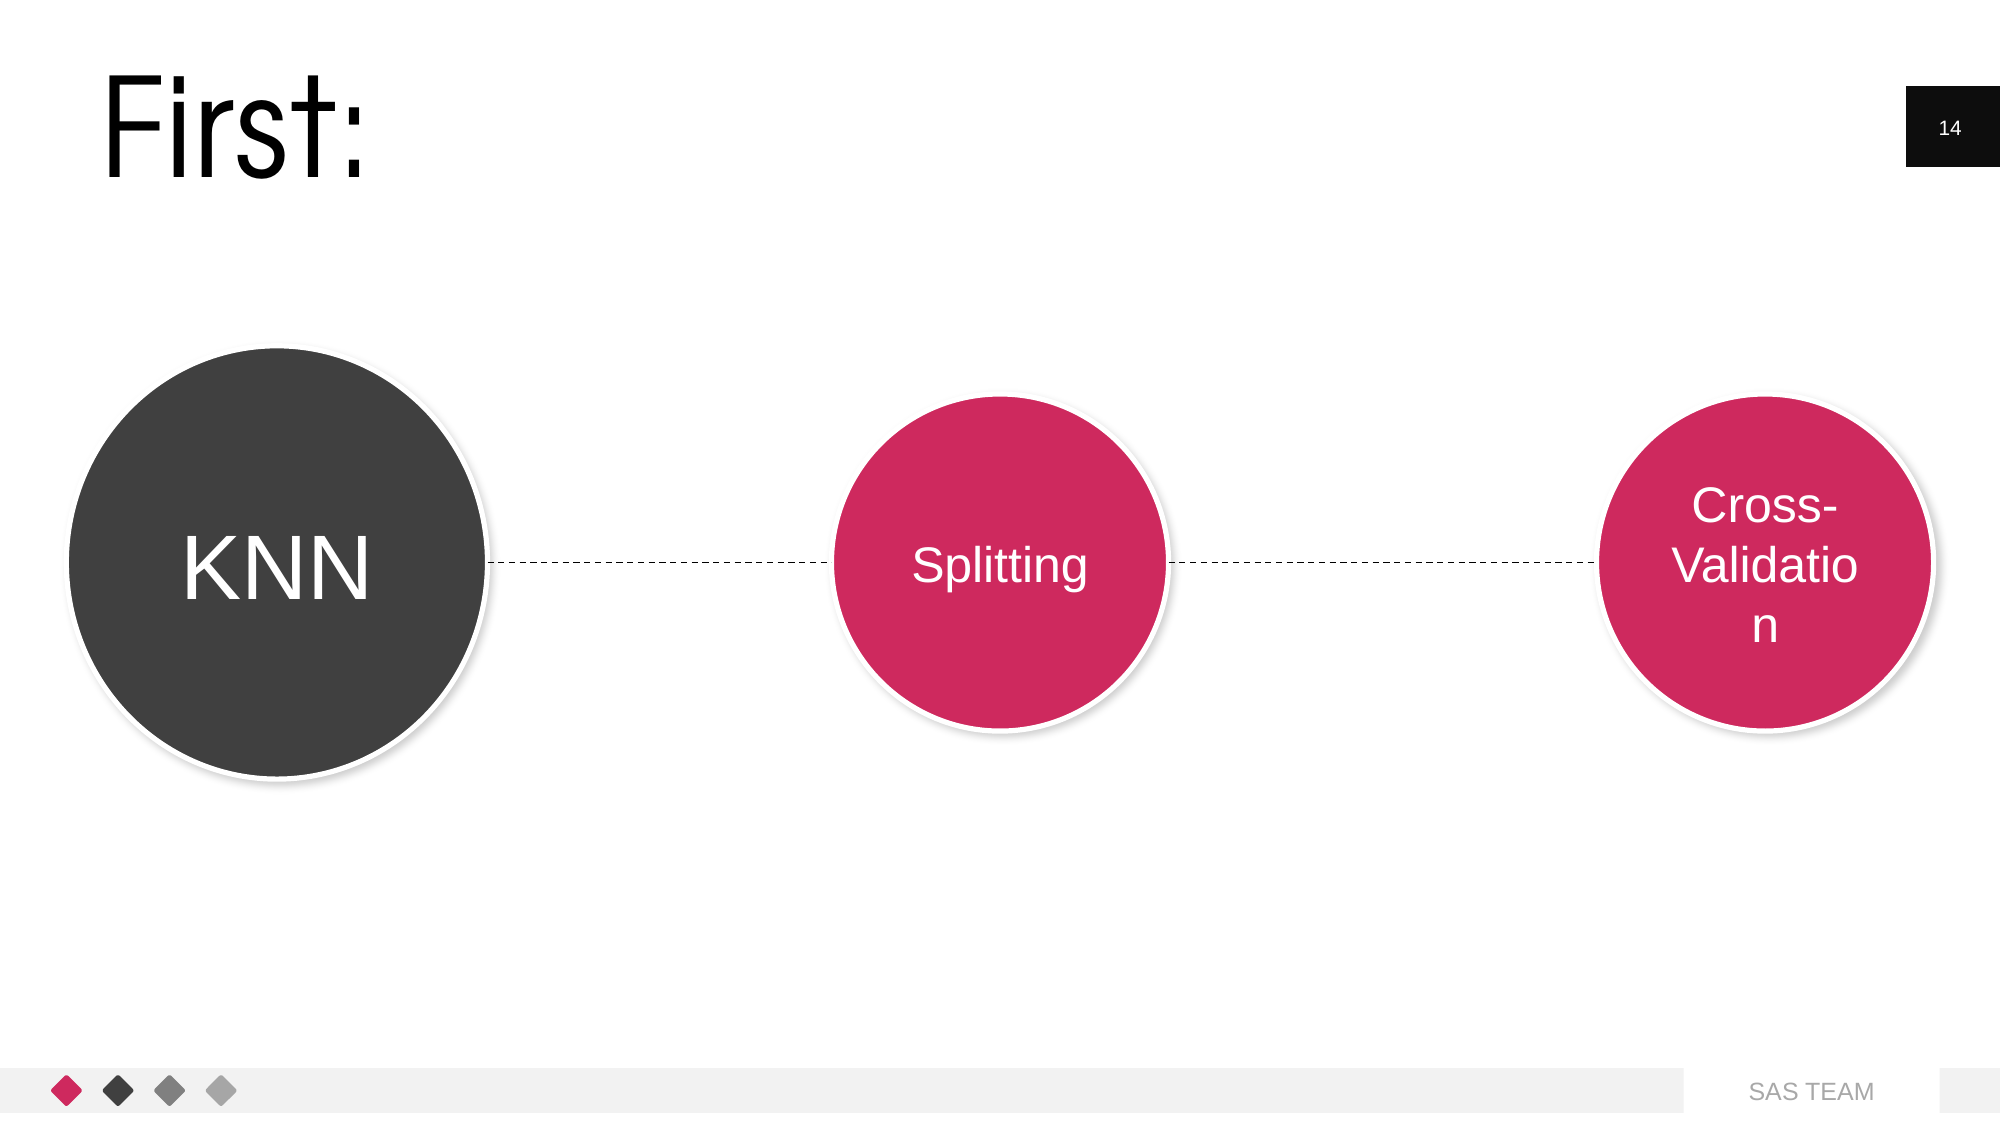

First:
14
KNN
Splitting
Cross-Validation
SAS TEAM